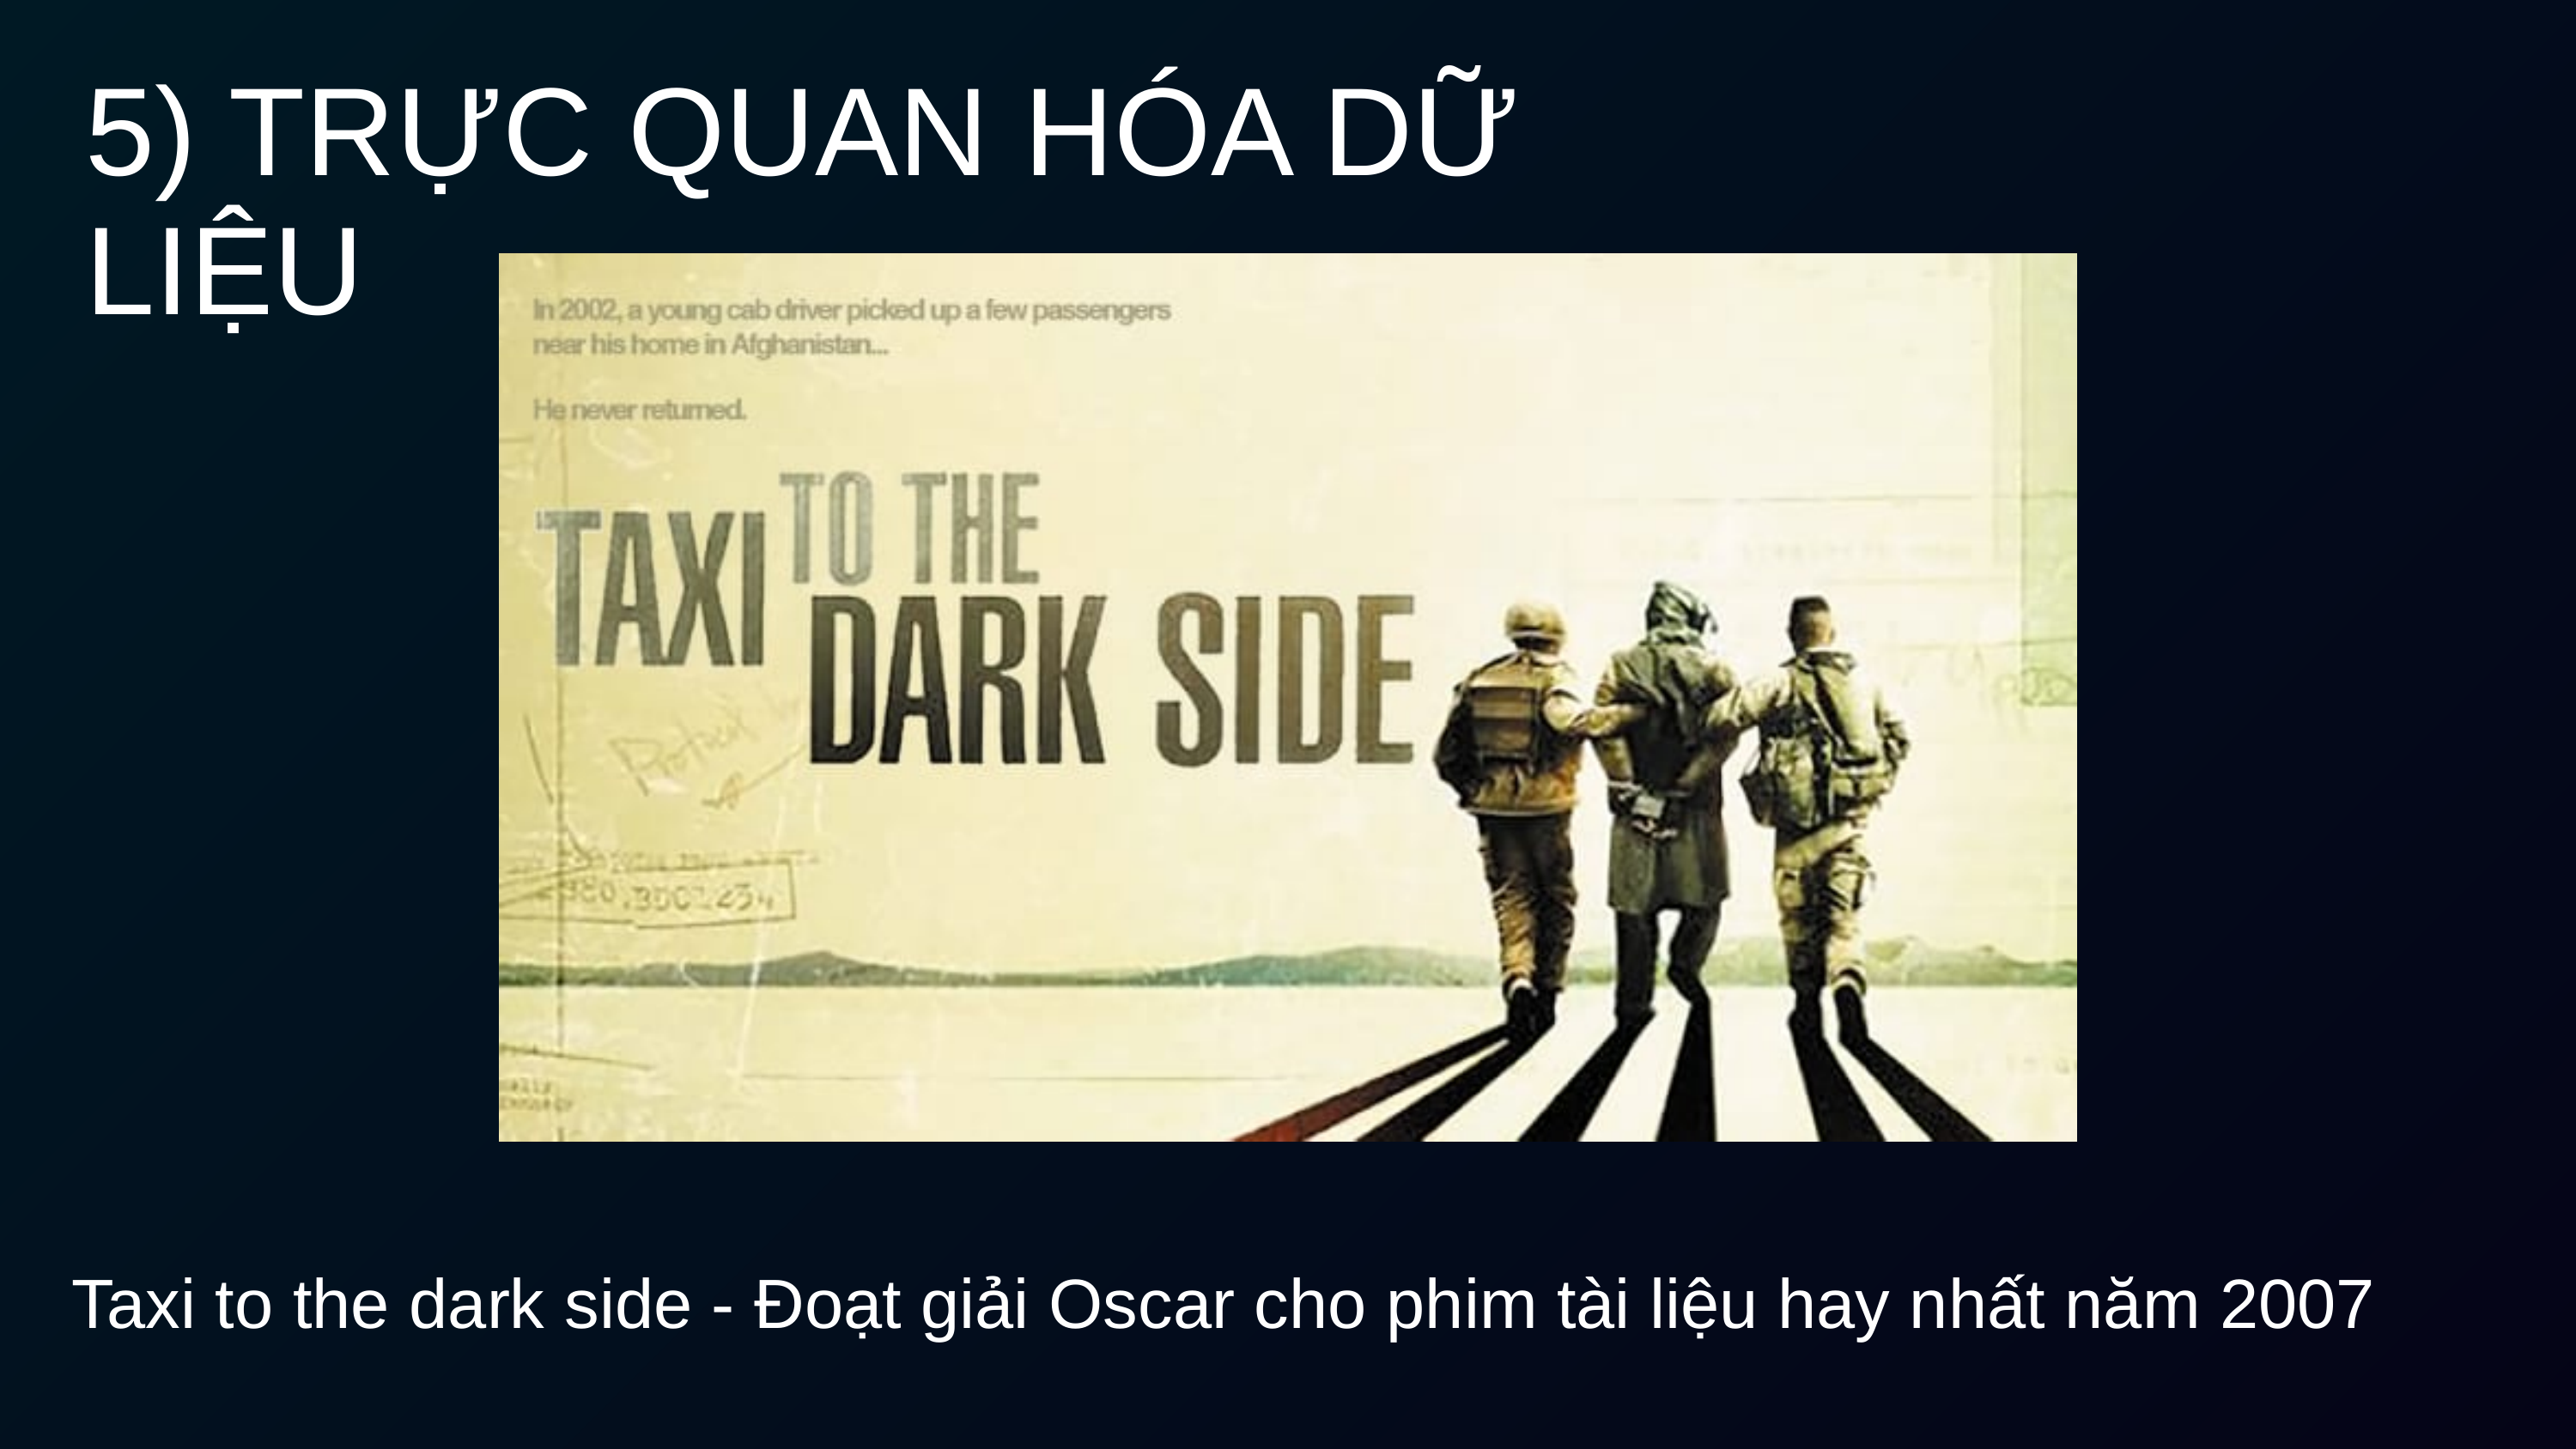

5) TRỰC QUAN HÓA DỮ LIỆU

Taxi to the dark side - Đoạt giải Oscar cho phim tài liệu hay nhất năm 2007